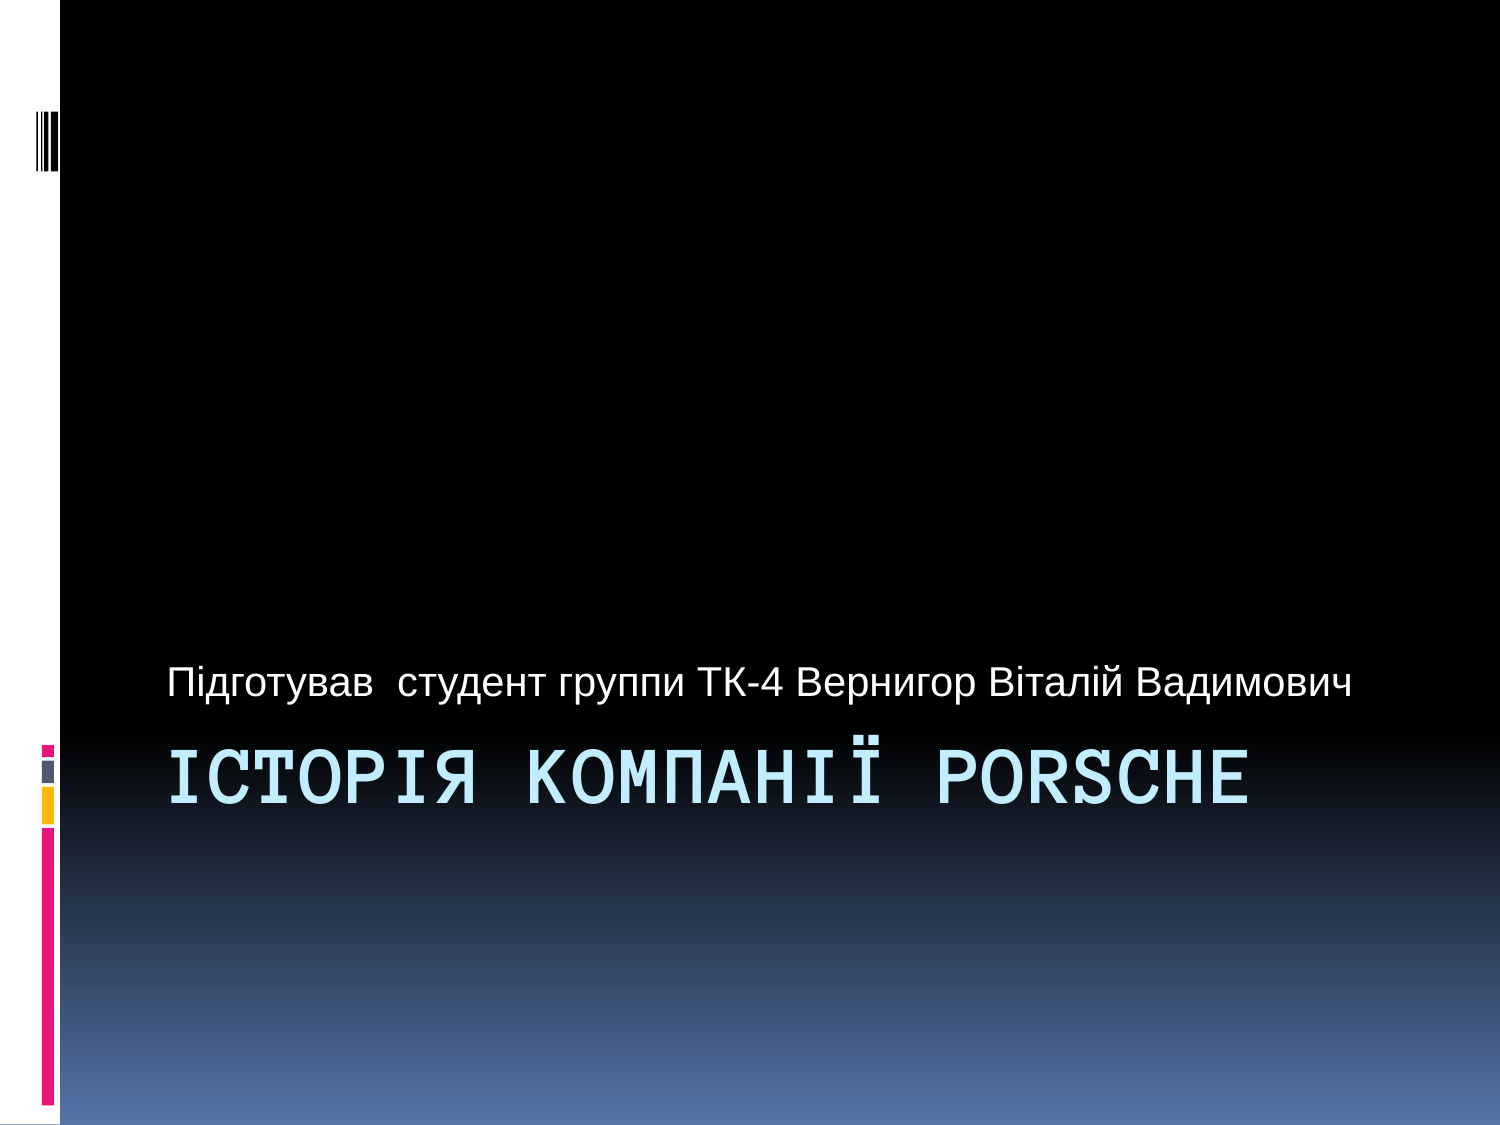

Підготував  студент группи ТК-4 Вернигор Віталій Вадимович
# IСТОРІЯ КОМПАНІЇ PORSCHE